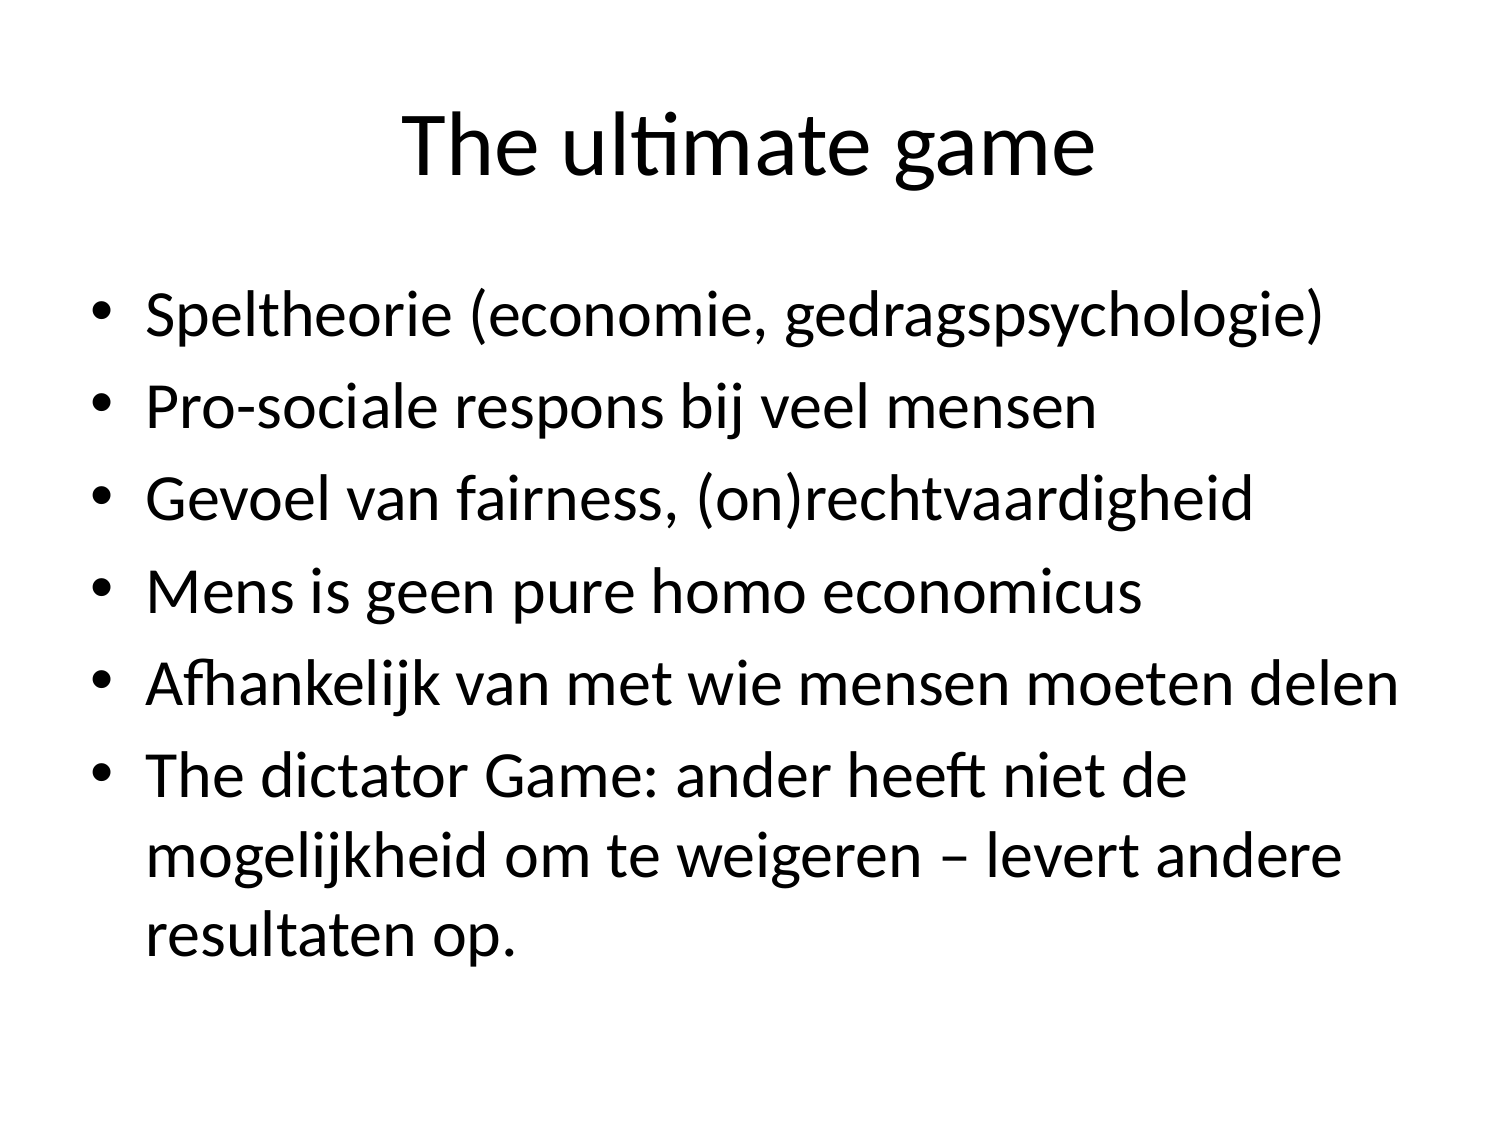

# The ultimate game
Speltheorie (economie, gedragspsychologie)
Pro-sociale respons bij veel mensen
Gevoel van fairness, (on)rechtvaardigheid
Mens is geen pure homo economicus
Afhankelijk van met wie mensen moeten delen
The dictator Game: ander heeft niet de mogelijkheid om te weigeren – levert andere resultaten op.